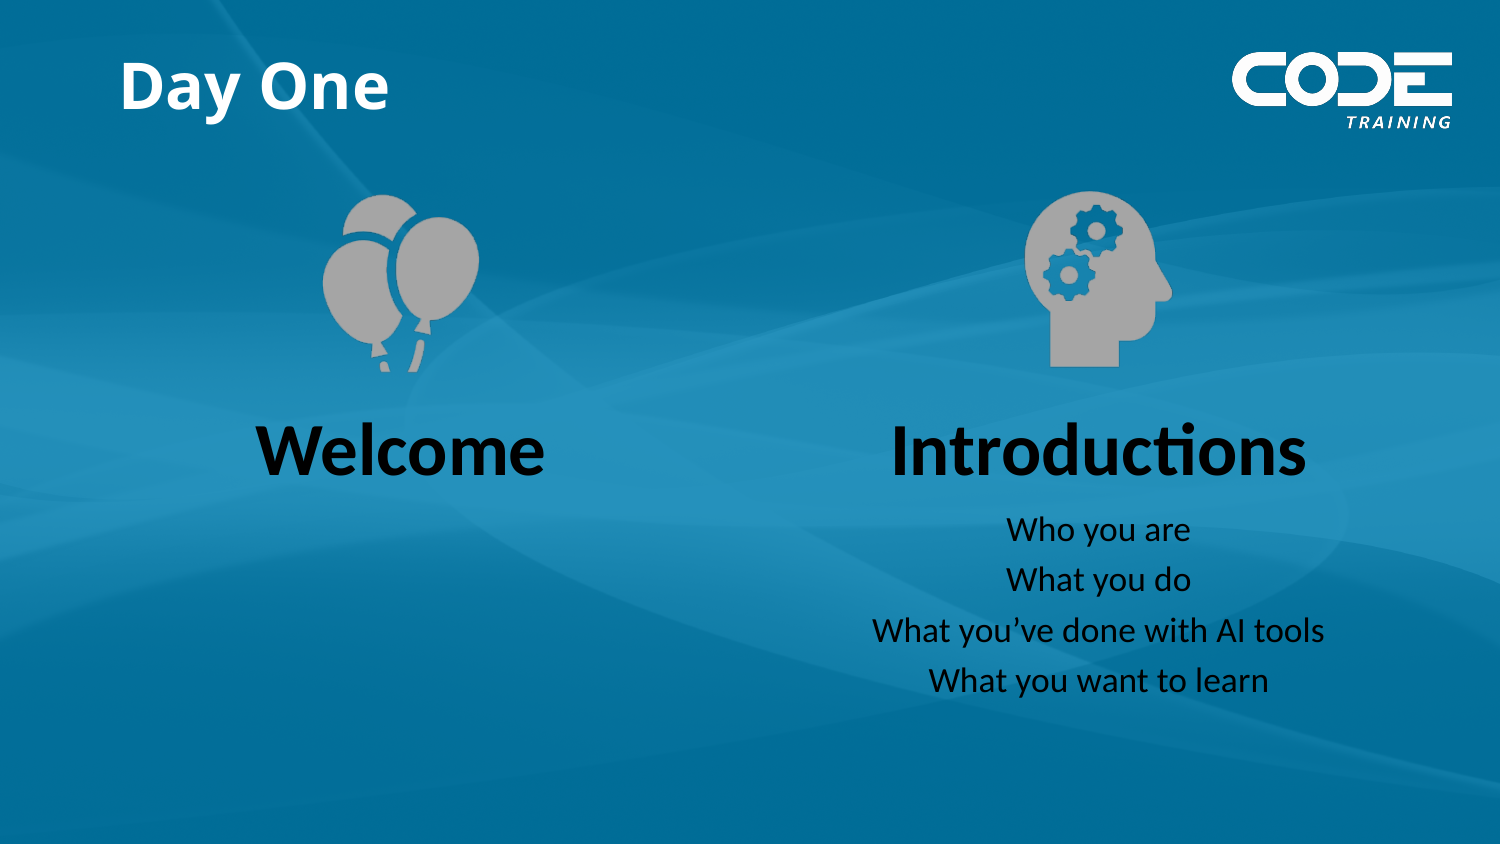

# Day One
Welcome
Introductions
Who you are
What you do
What you’ve done with AI tools
What you want to learn